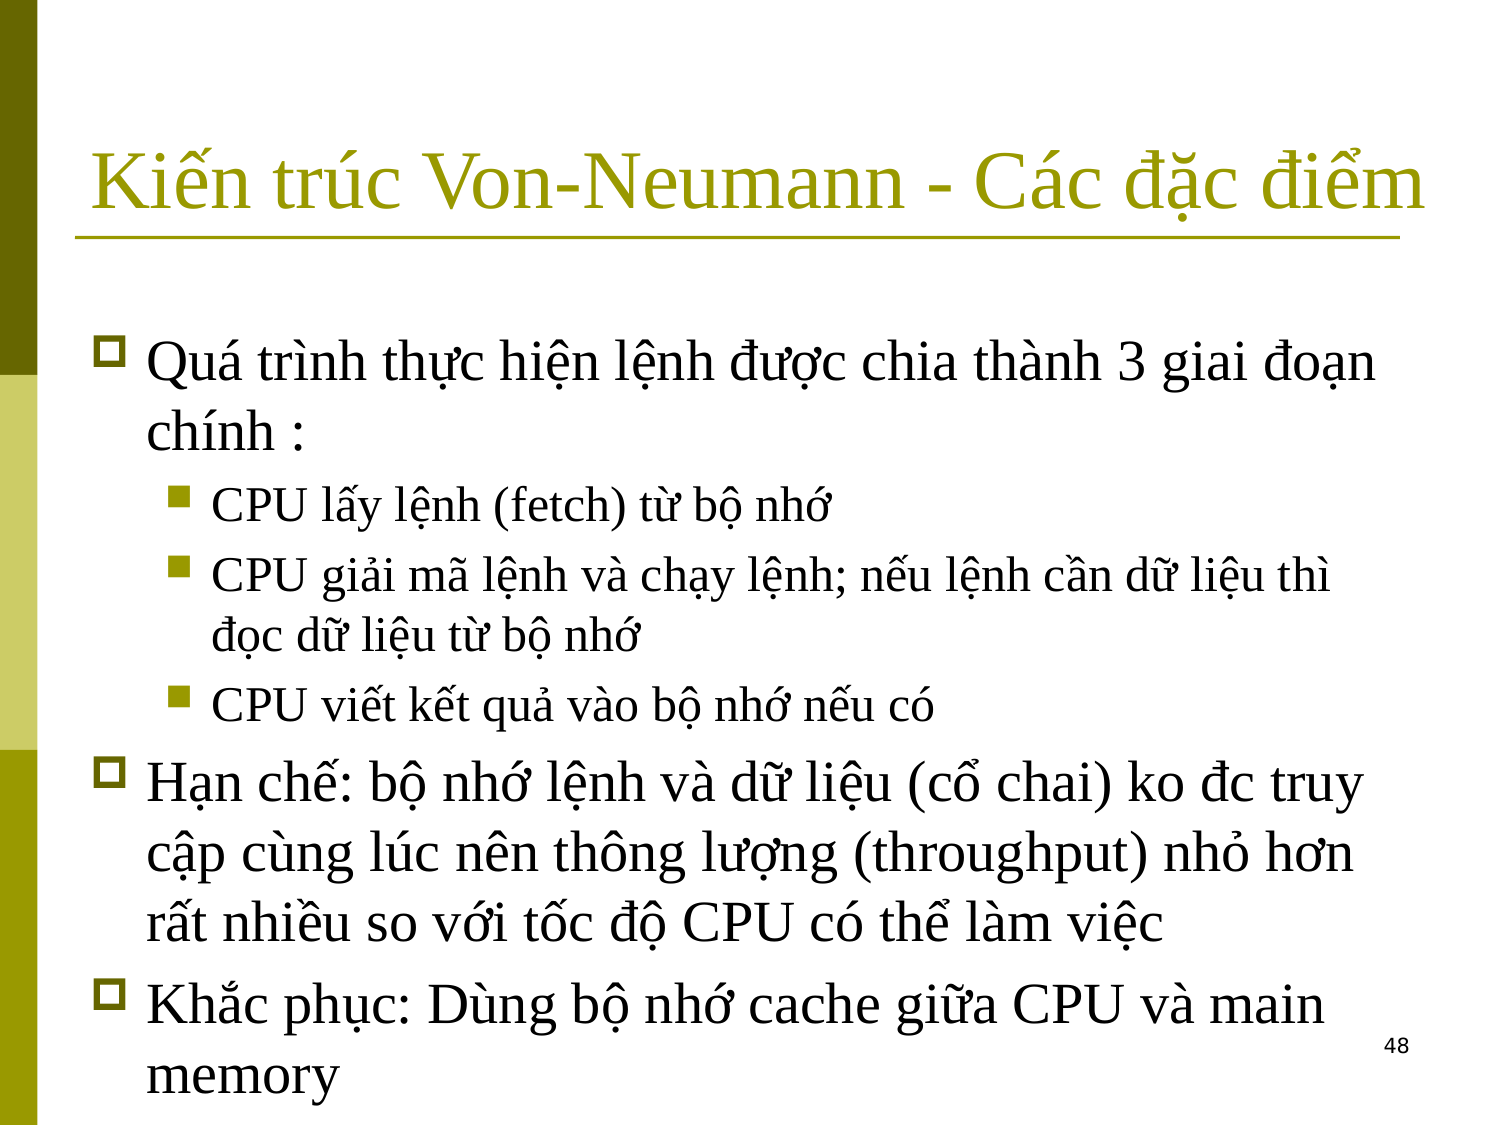

# Kiến trúc Von-Neumann - Các đặc điểm
Quá trình thực hiện lệnh được chia thành 3 giai đoạn chính :
CPU lấy lệnh (fetch) từ bộ nhớ
CPU giải mã lệnh và chạy lệnh; nếu lệnh cần dữ liệu thì đọc dữ liệu từ bộ nhớ
CPU viết kết quả vào bộ nhớ nếu có
Hạn chế: bộ nhớ lệnh và dữ liệu (cổ chai) ko đc truy cập cùng lúc nên thông lượng (throughput) nhỏ hơn rất nhiều so với tốc độ CPU có thể làm việc
Khắc phục: Dùng bộ nhớ cache giữa CPU và main memory

48